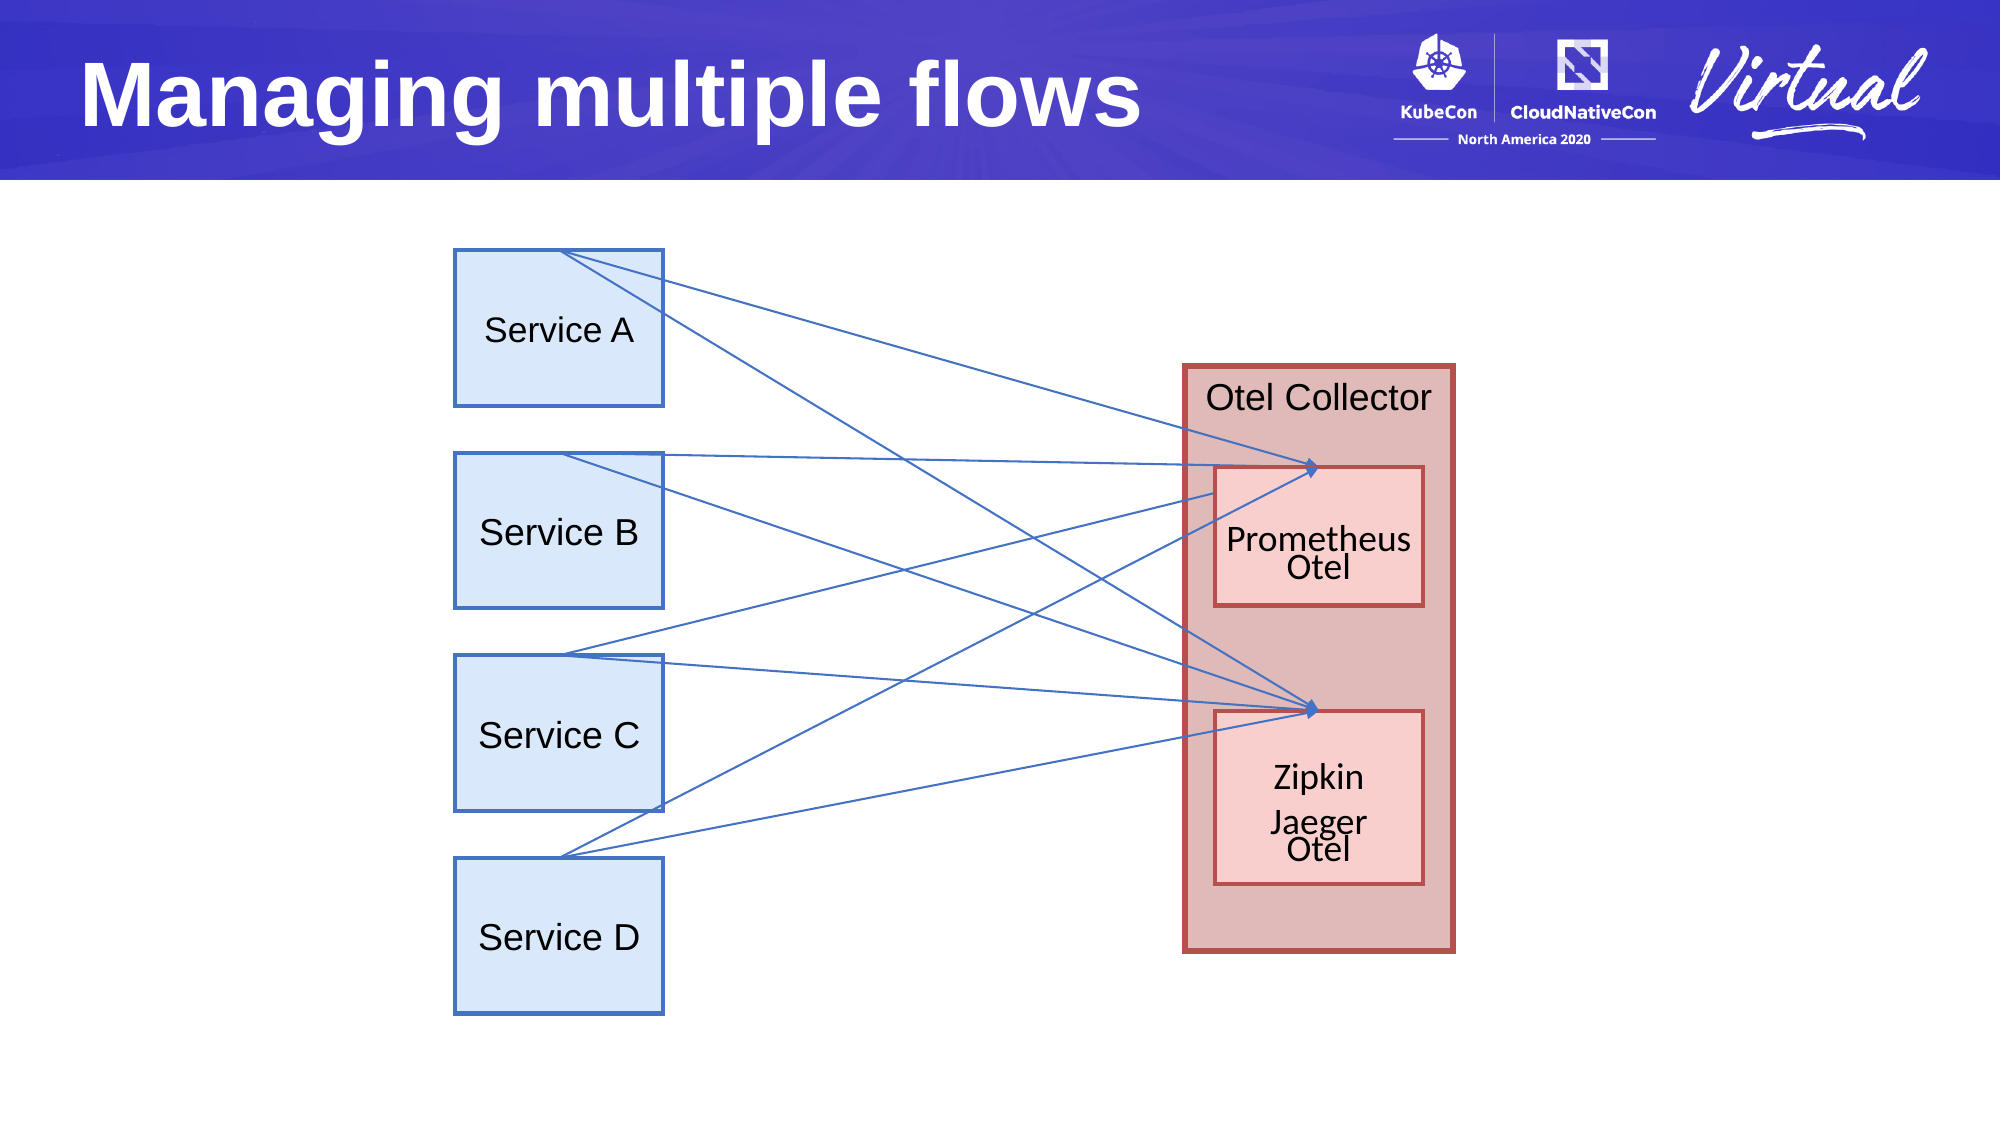

Managing multiple flows
Service A
Otel Collector
Service B
Prometheus
Otel
Service C
Zipkin
Jaeger
Otel
Service D